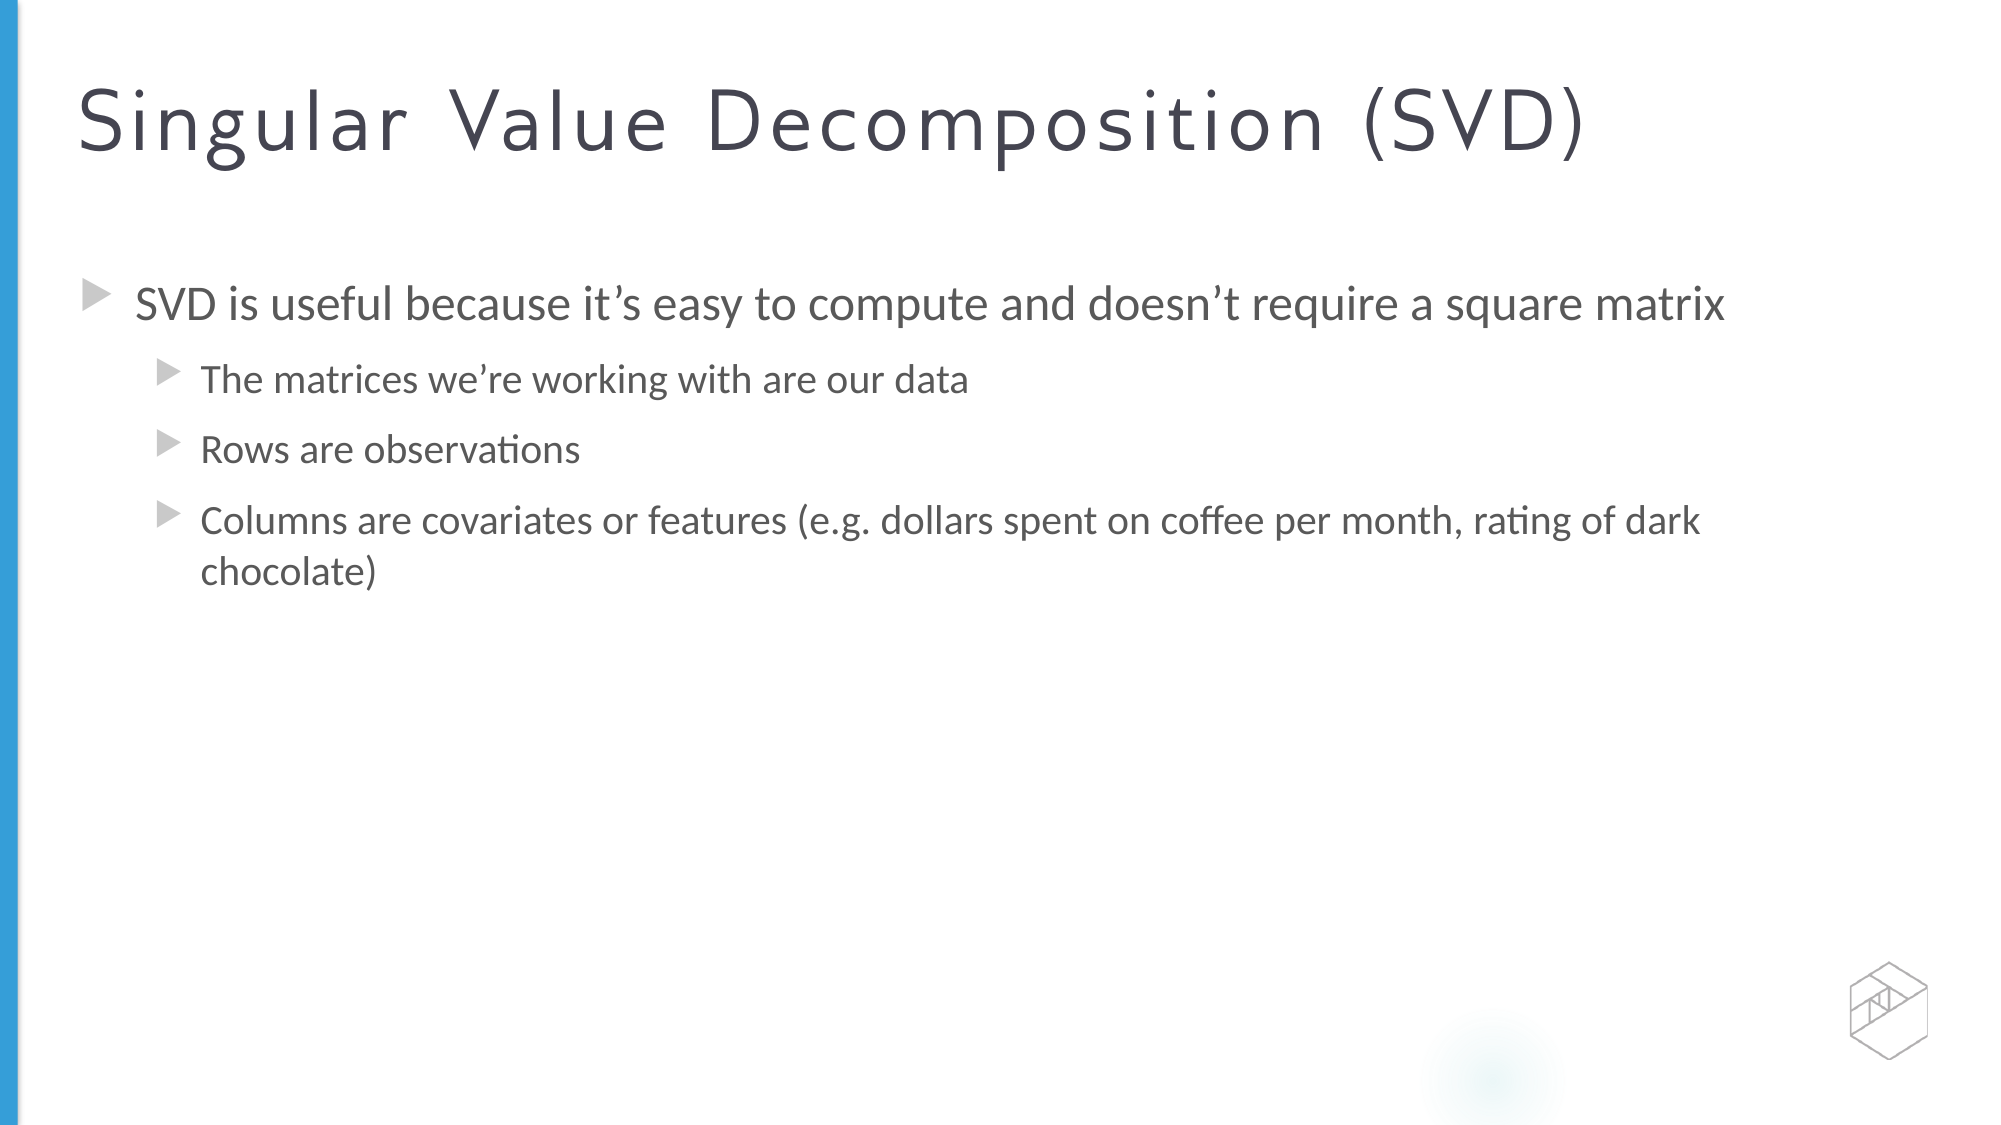

# Singular Value Decomposition (SVD)
SVD is useful because it’s easy to compute and doesn’t require a square matrix
The matrices we’re working with are our data
Rows are observations
Columns are covariates or features (e.g. dollars spent on coffee per month, rating of dark chocolate)